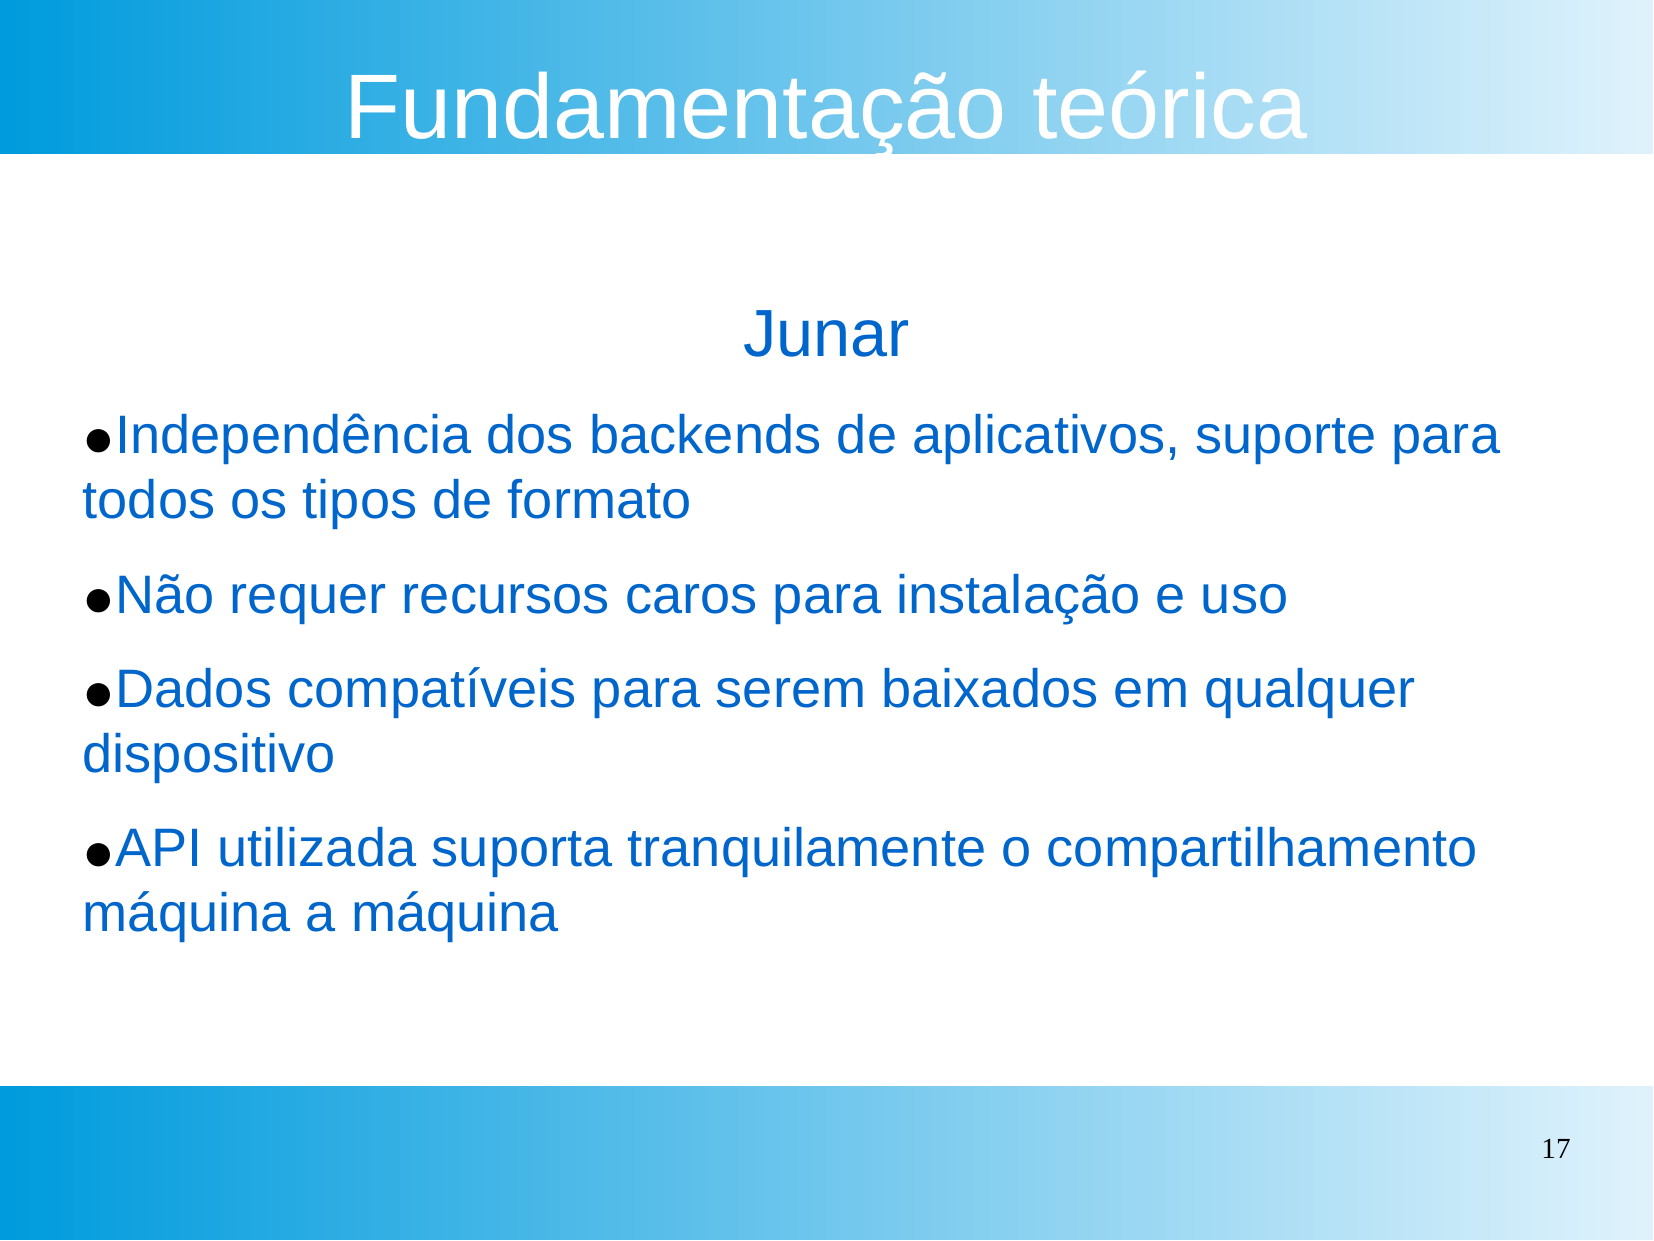

Fundamentação teórica
Junar
Independência dos backends de aplicativos, suporte para todos os tipos de formato
Não requer recursos caros para instalação e uso
Dados compatíveis para serem baixados em qualquer dispositivo
API utilizada suporta tranquilamente o compartilhamento máquina a máquina
17